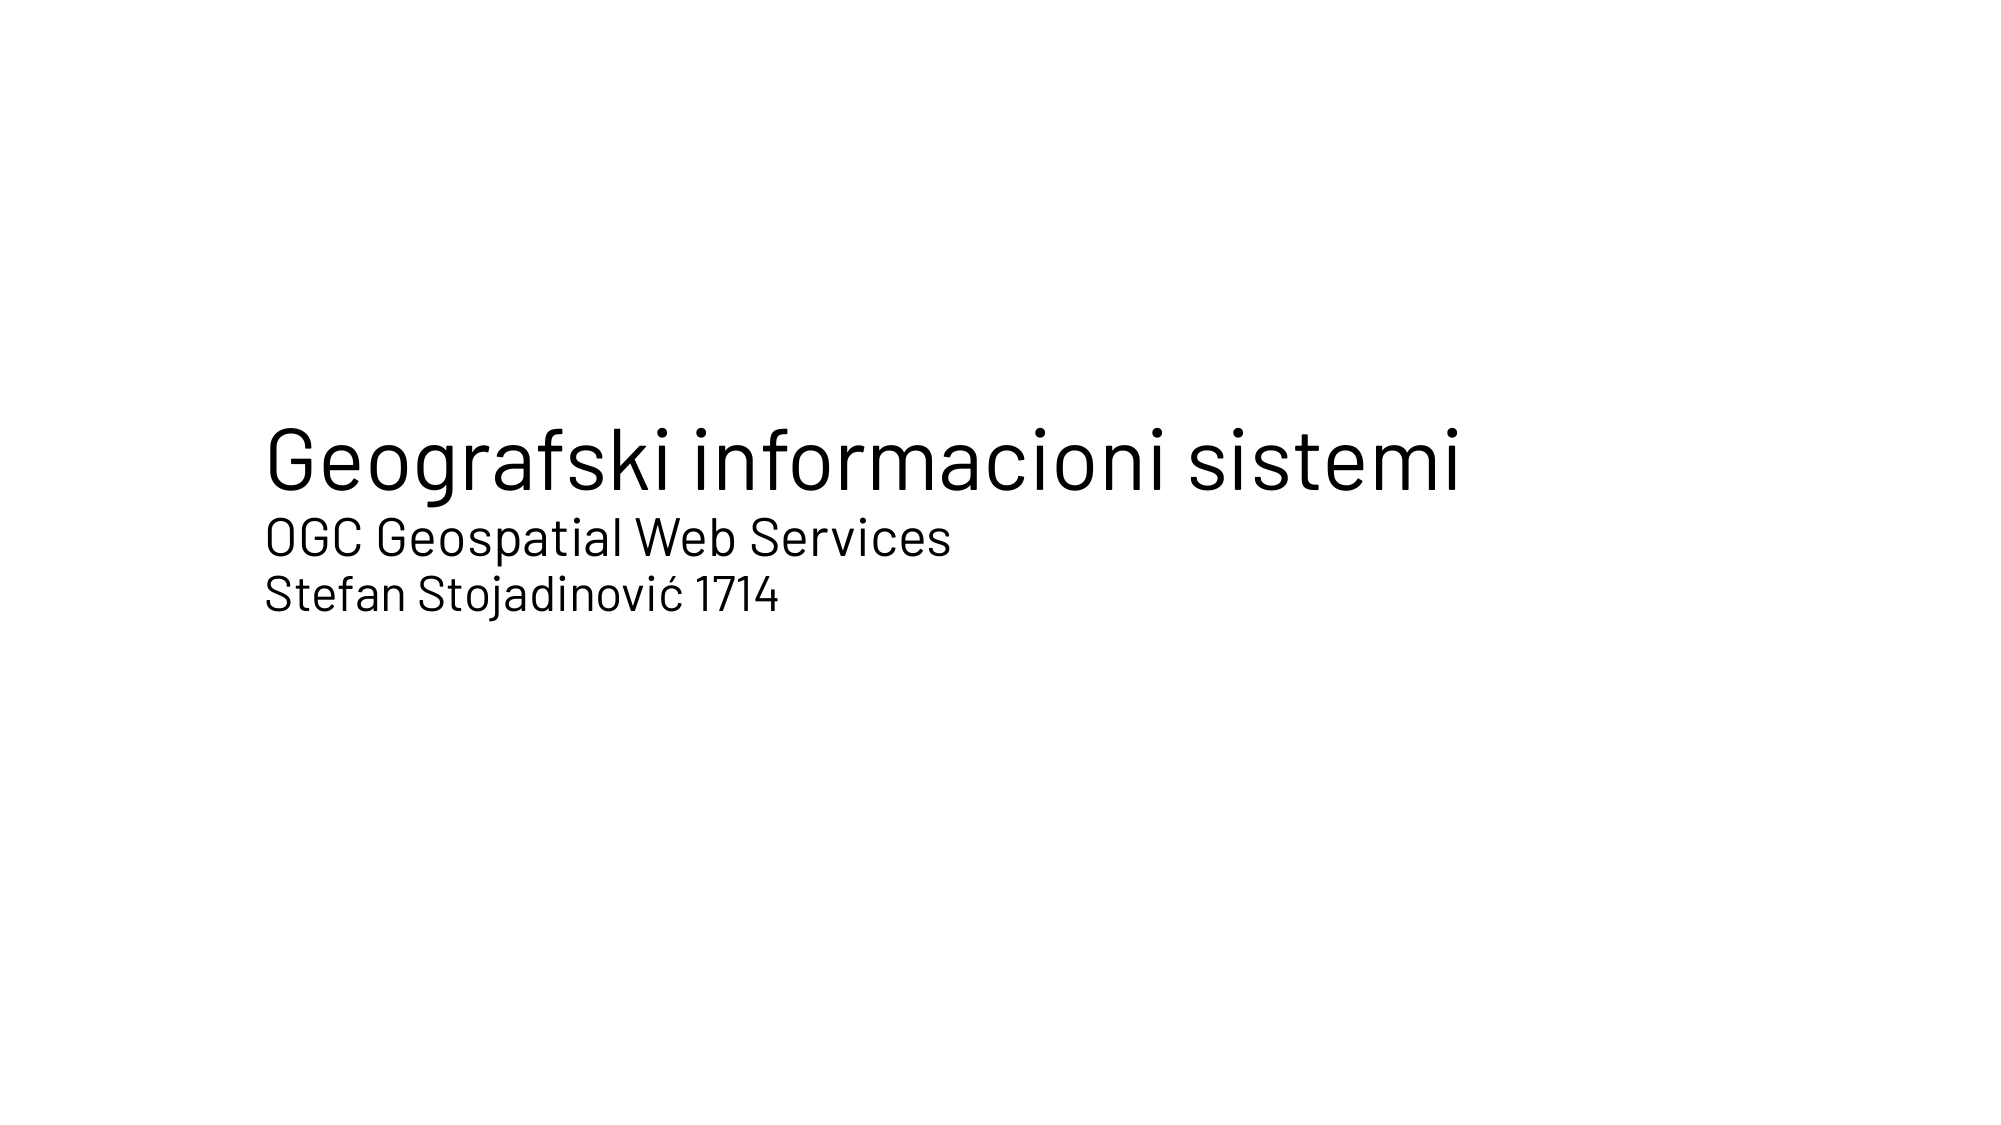

# Geografski informacioni sistemi OGC Geospatial Web Services
Stefan Stojadinović 1714